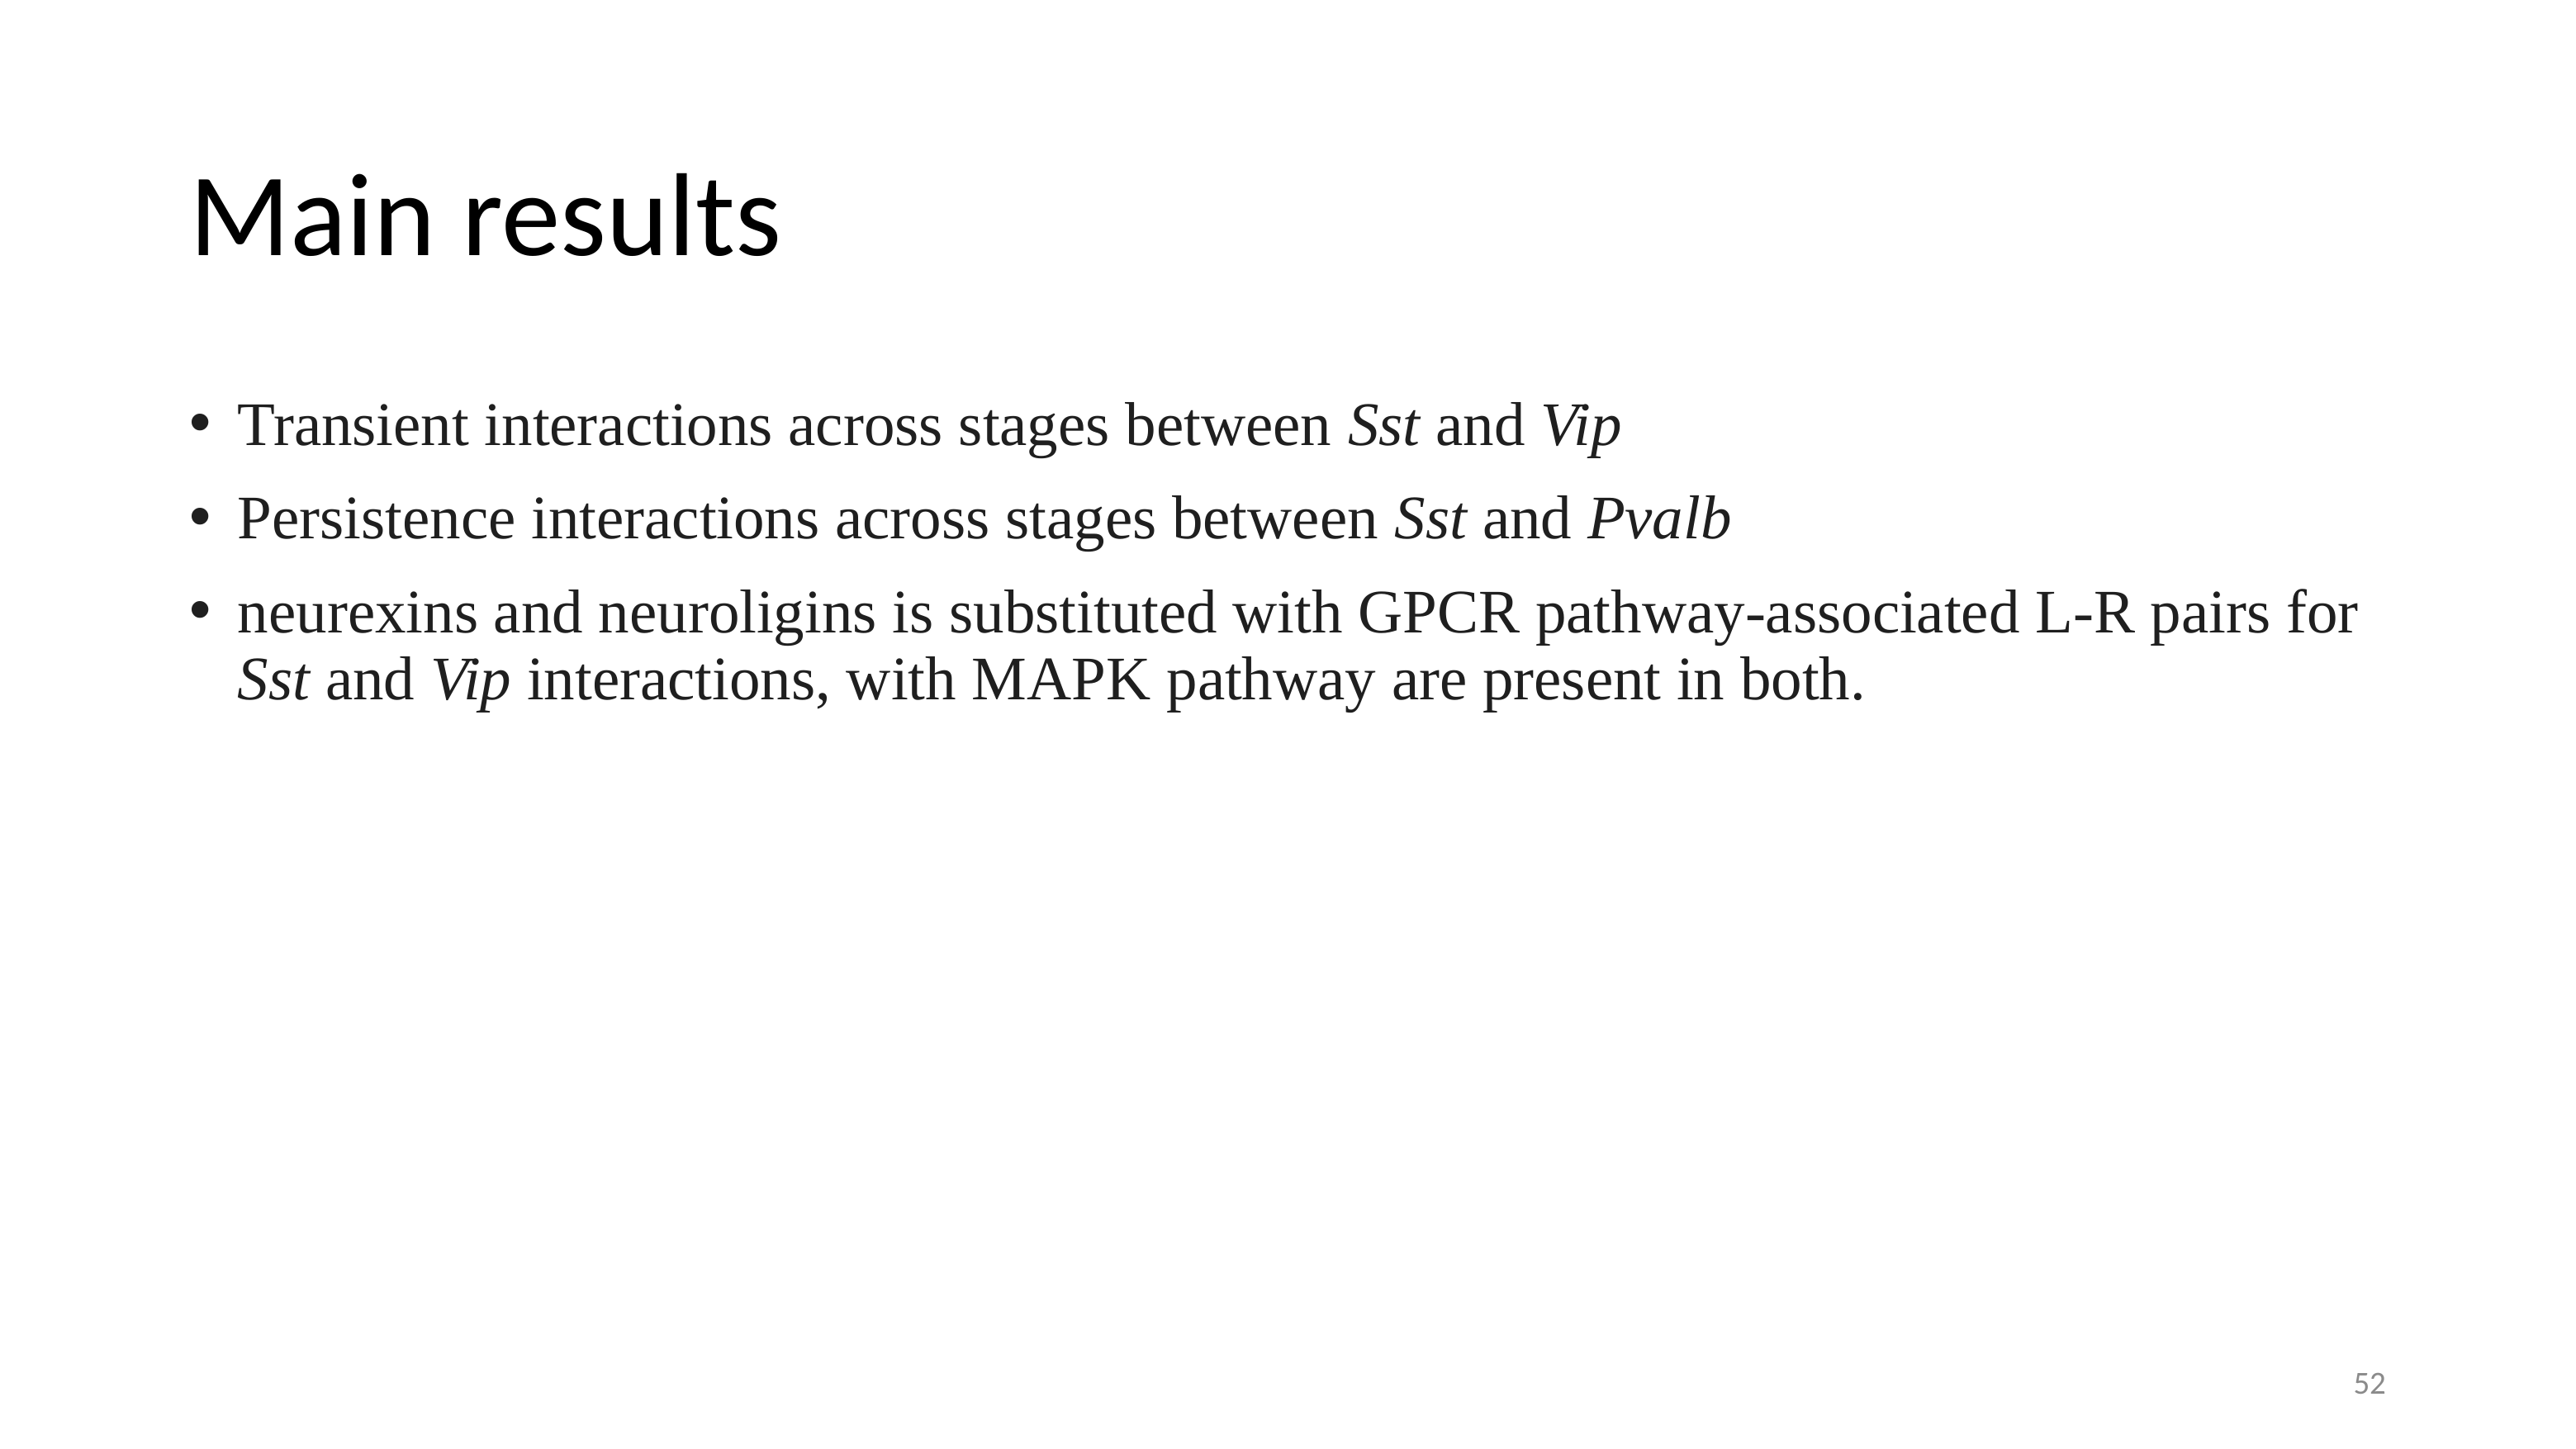

# Main results
Transient interactions across stages between Sst and Vip
Persistence interactions across stages between Sst and Pvalb
neurexins and neuroligins is substituted with GPCR pathway-associated L-R pairs for Sst and Vip interactions, with MAPK pathway are present in both.

52